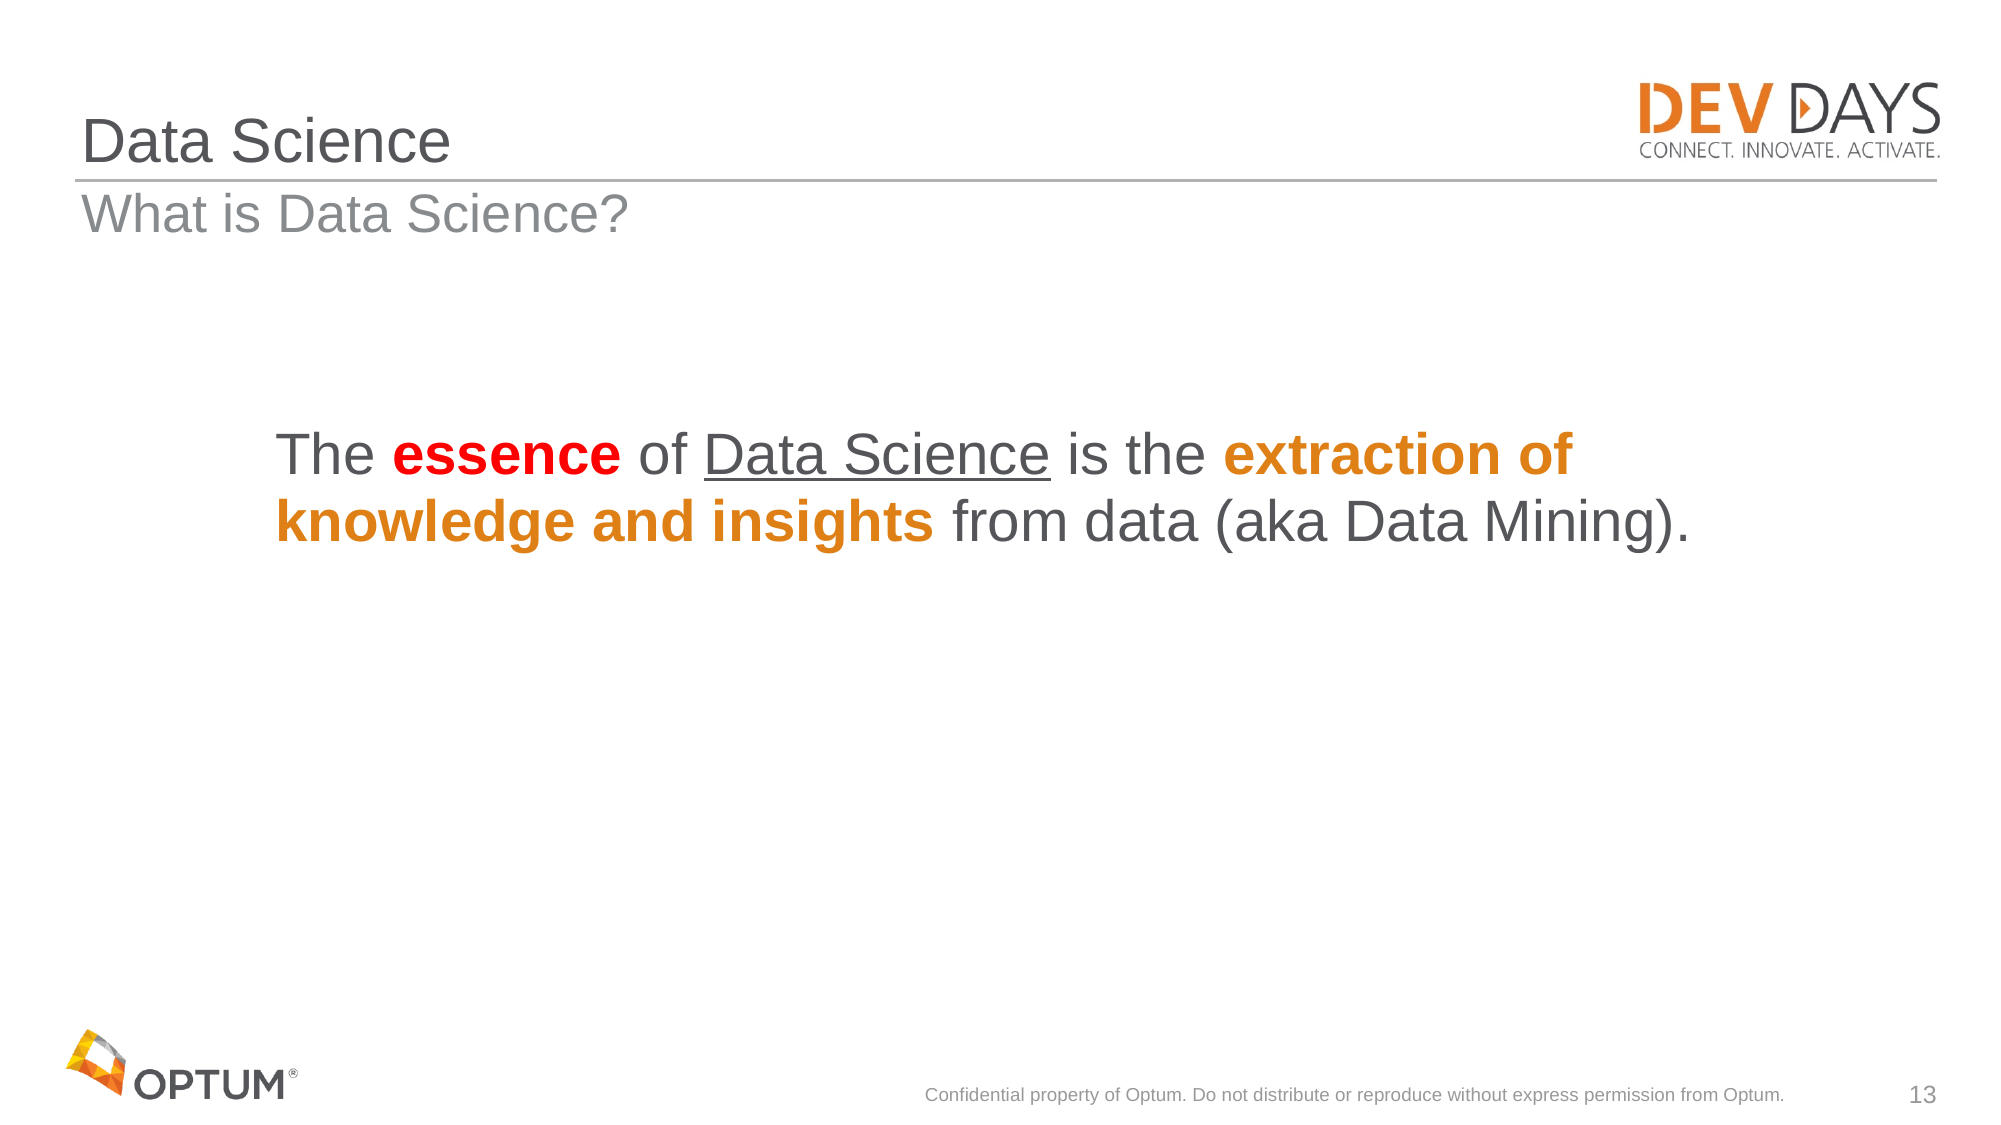

# Data Science
What is Data Science?
The essence of Data Science is the extraction of knowledge and insights from data (aka Data Mining).

Confidential property of Optum. Do not distribute or reproduce without express permission from Optum.
13